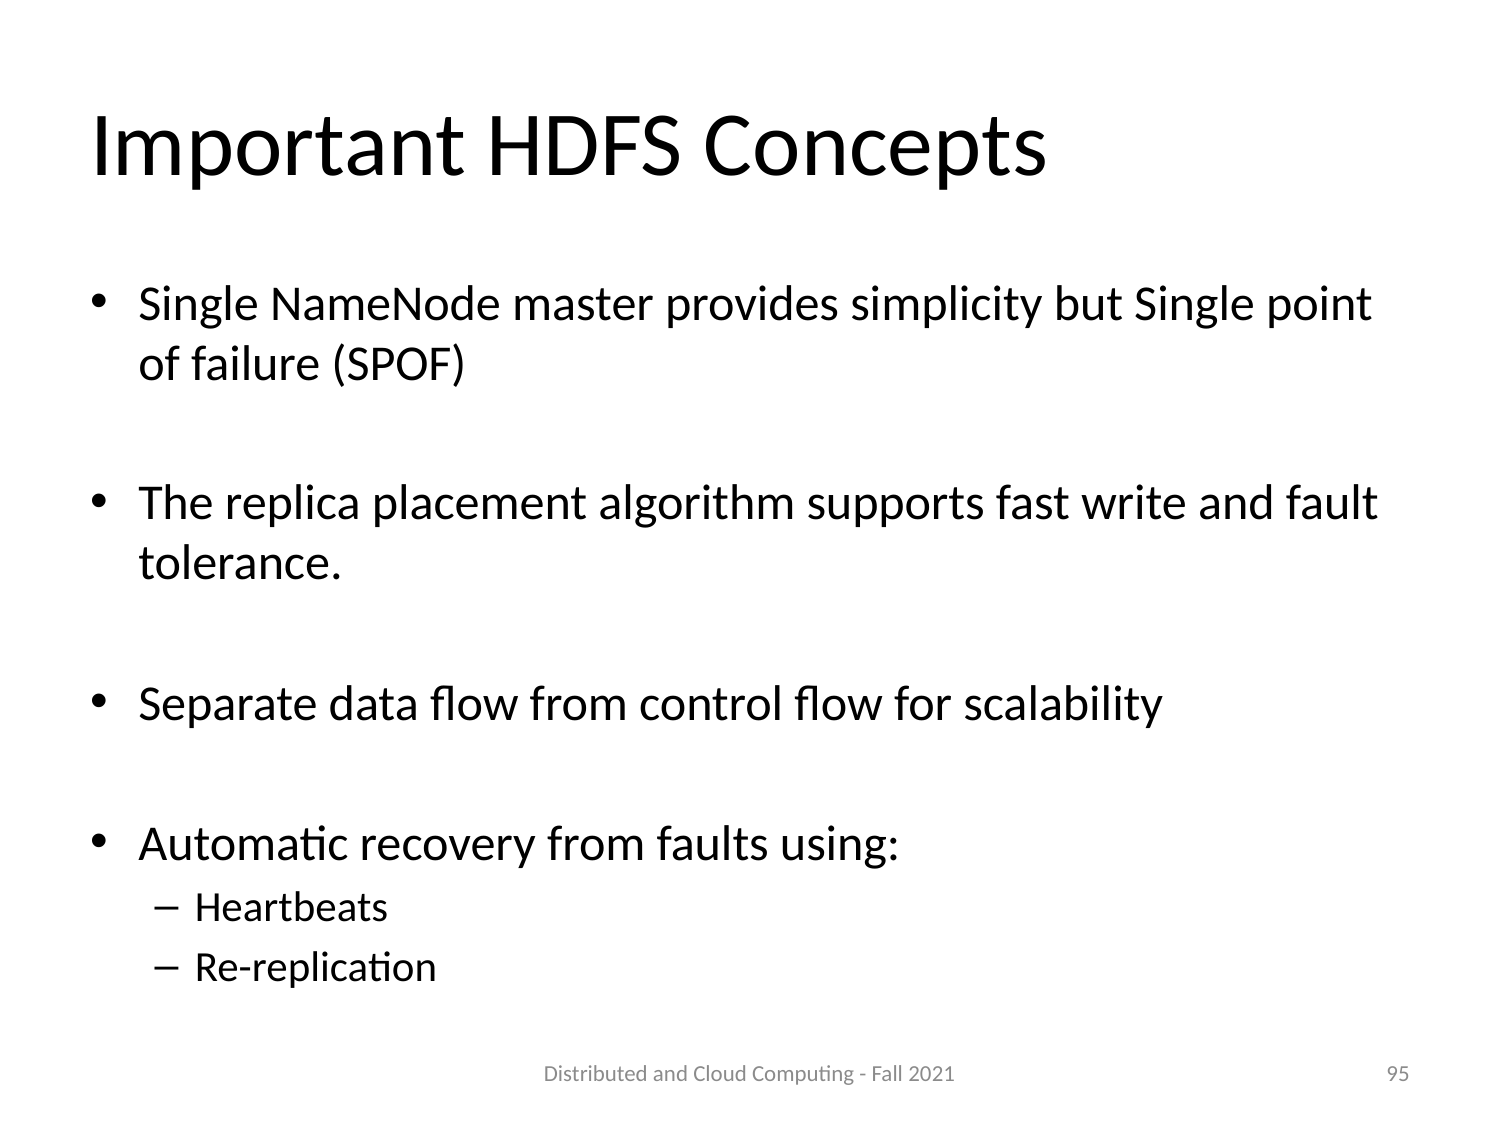

# Important HDFS Concepts
Single NameNode master provides simplicity but Single point of failure (SPOF)

The replica placement algorithm supports fast write and fault tolerance.

Separate data flow from control flow for scalability

Automatic recovery from faults using:
Heartbeats
Re-replication

Distributed and Cloud Computing - Fall 2021
95